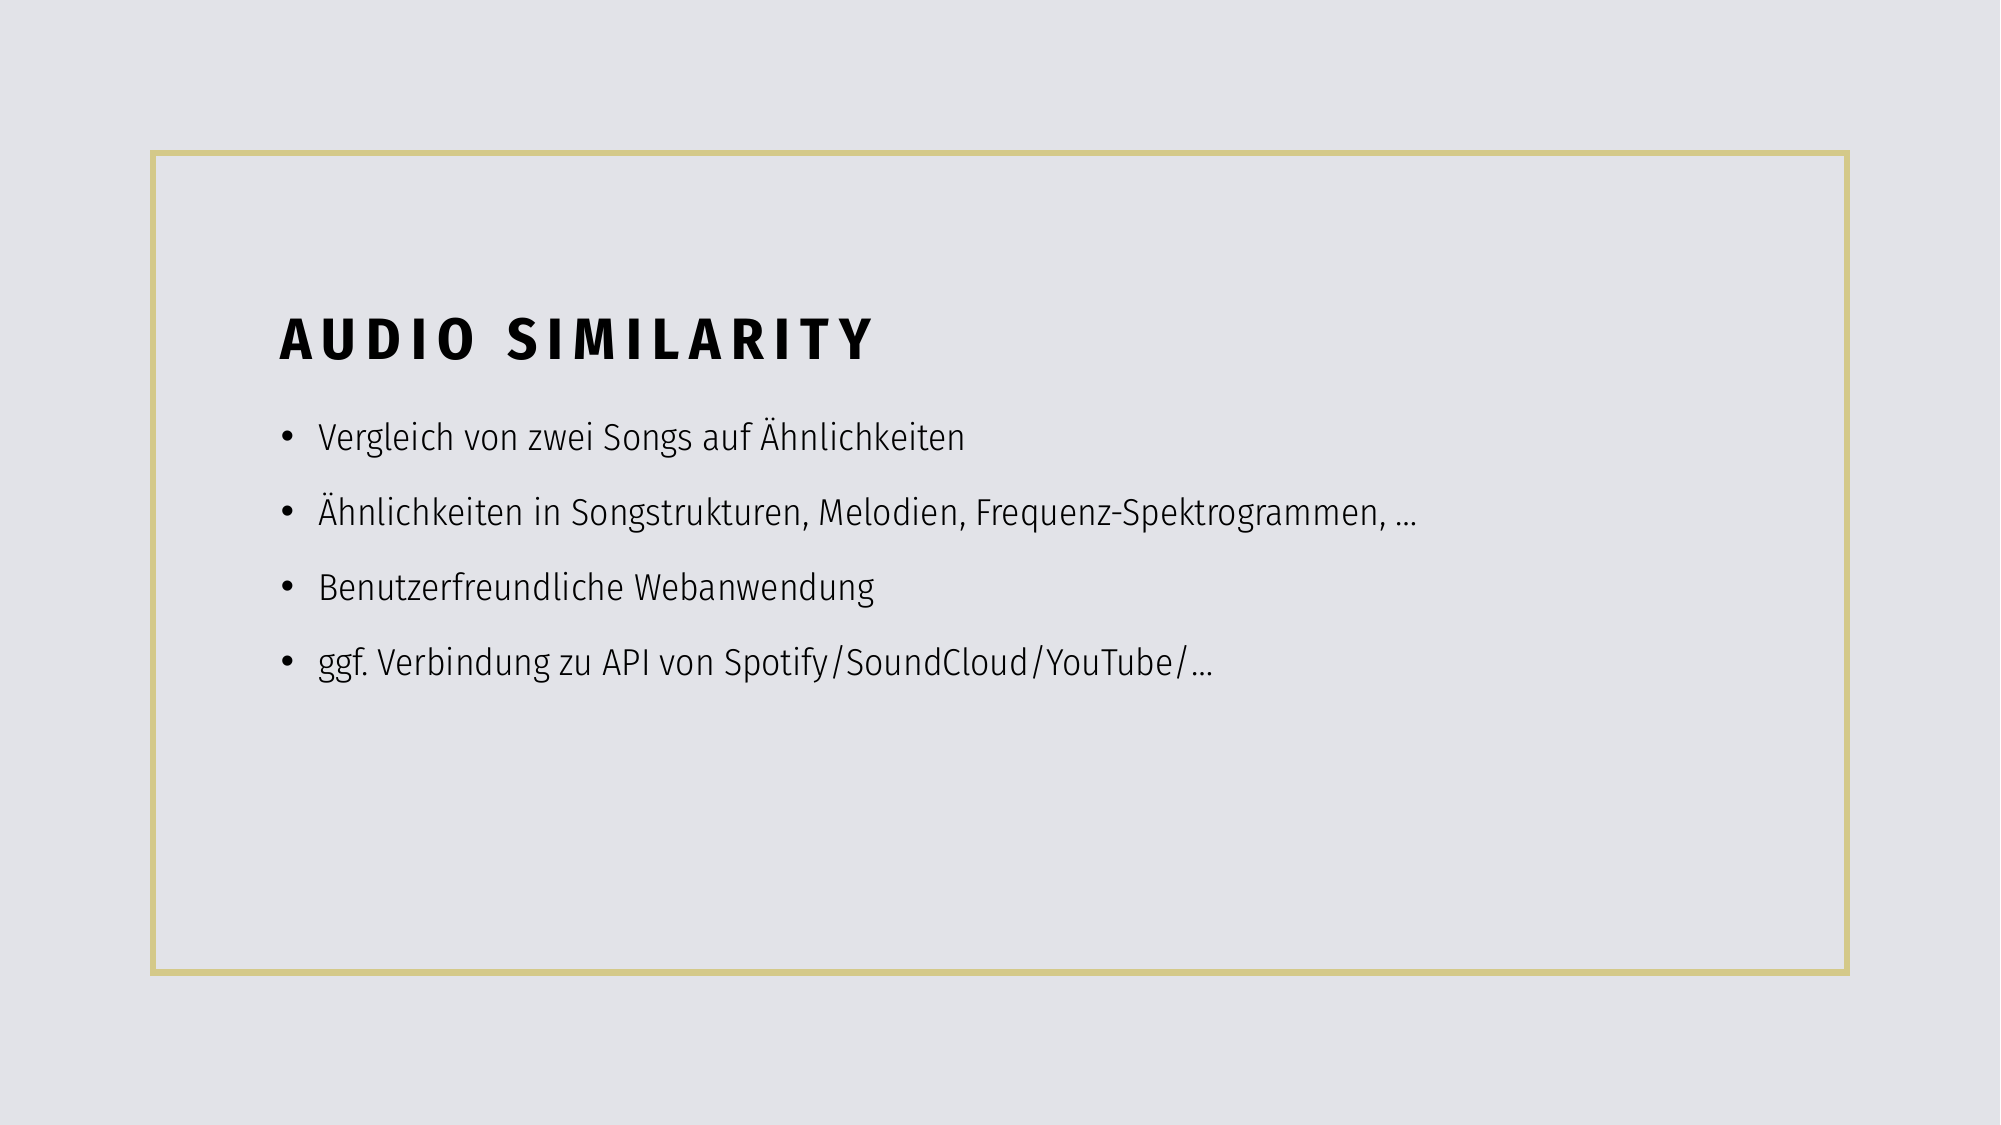

# Audio Similarity
Vergleich von zwei Songs auf Ähnlichkeiten
Ähnlichkeiten in Songstrukturen, Melodien, Frequenz-Spektrogrammen, …
Benutzerfreundliche Webanwendung
ggf. Verbindung zu API von Spotify/SoundCloud/YouTube/…